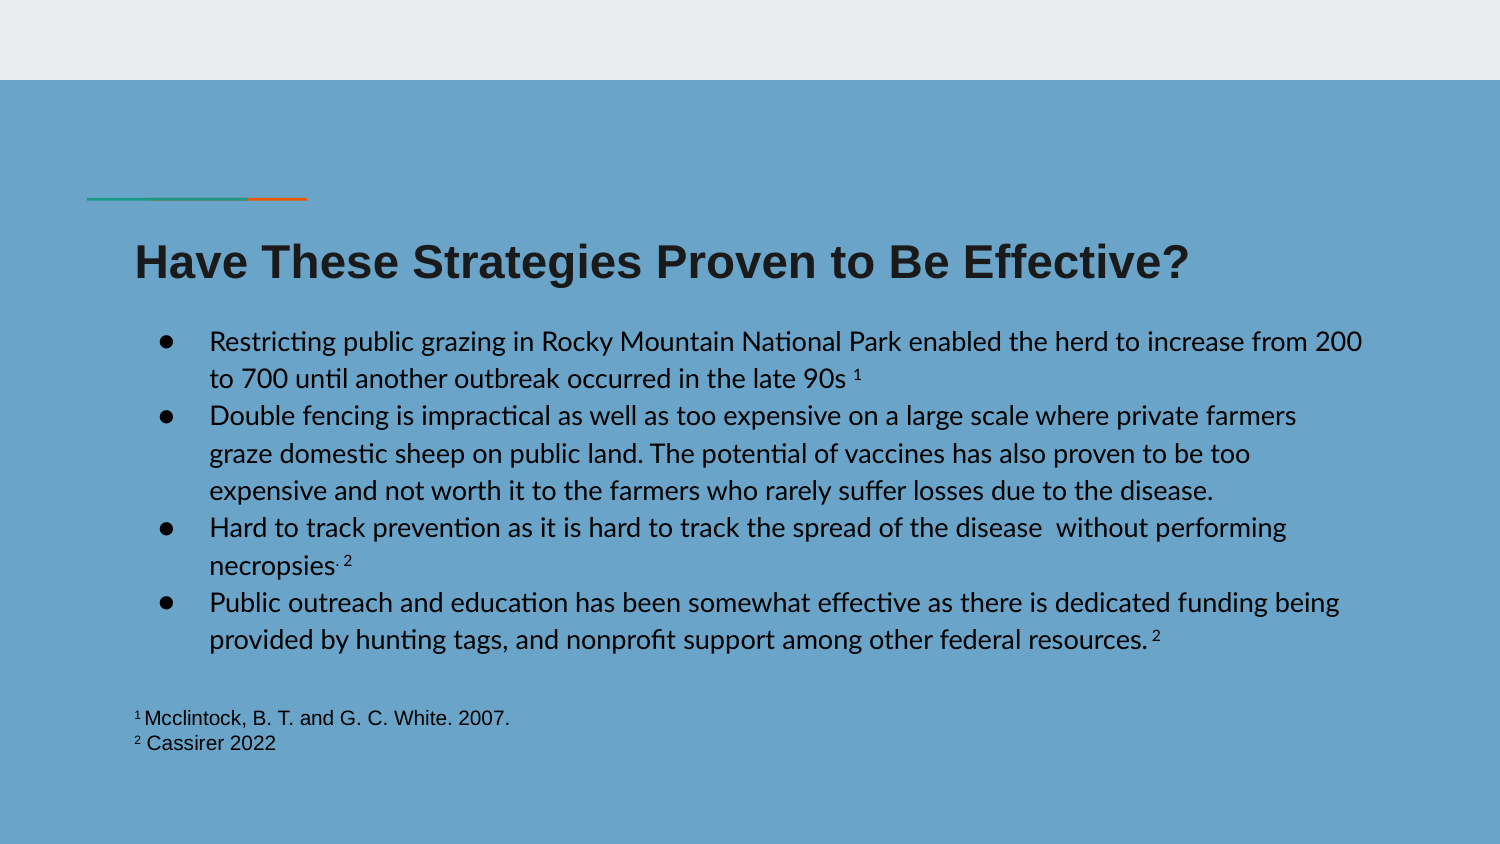

# Have These Strategies Proven to Be Effective?
Restricting public grazing in Rocky Mountain National Park enabled the herd to increase from 200 to 700 until another outbreak occurred in the late 90s 1
Double fencing is impractical as well as too expensive on a large scale where private farmers graze domestic sheep on public land. The potential of vaccines has also proven to be too expensive and not worth it to the farmers who rarely suffer losses due to the disease.
Hard to track prevention as it is hard to track the spread of the disease  without performing necropsies. 2
Public outreach and education has been somewhat effective as there is dedicated funding being provided by hunting tags, and nonprofit support among other federal resources. 2

1 Mcclintock, B. T. and G. C. White. 2007.
2 Cassirer 2022